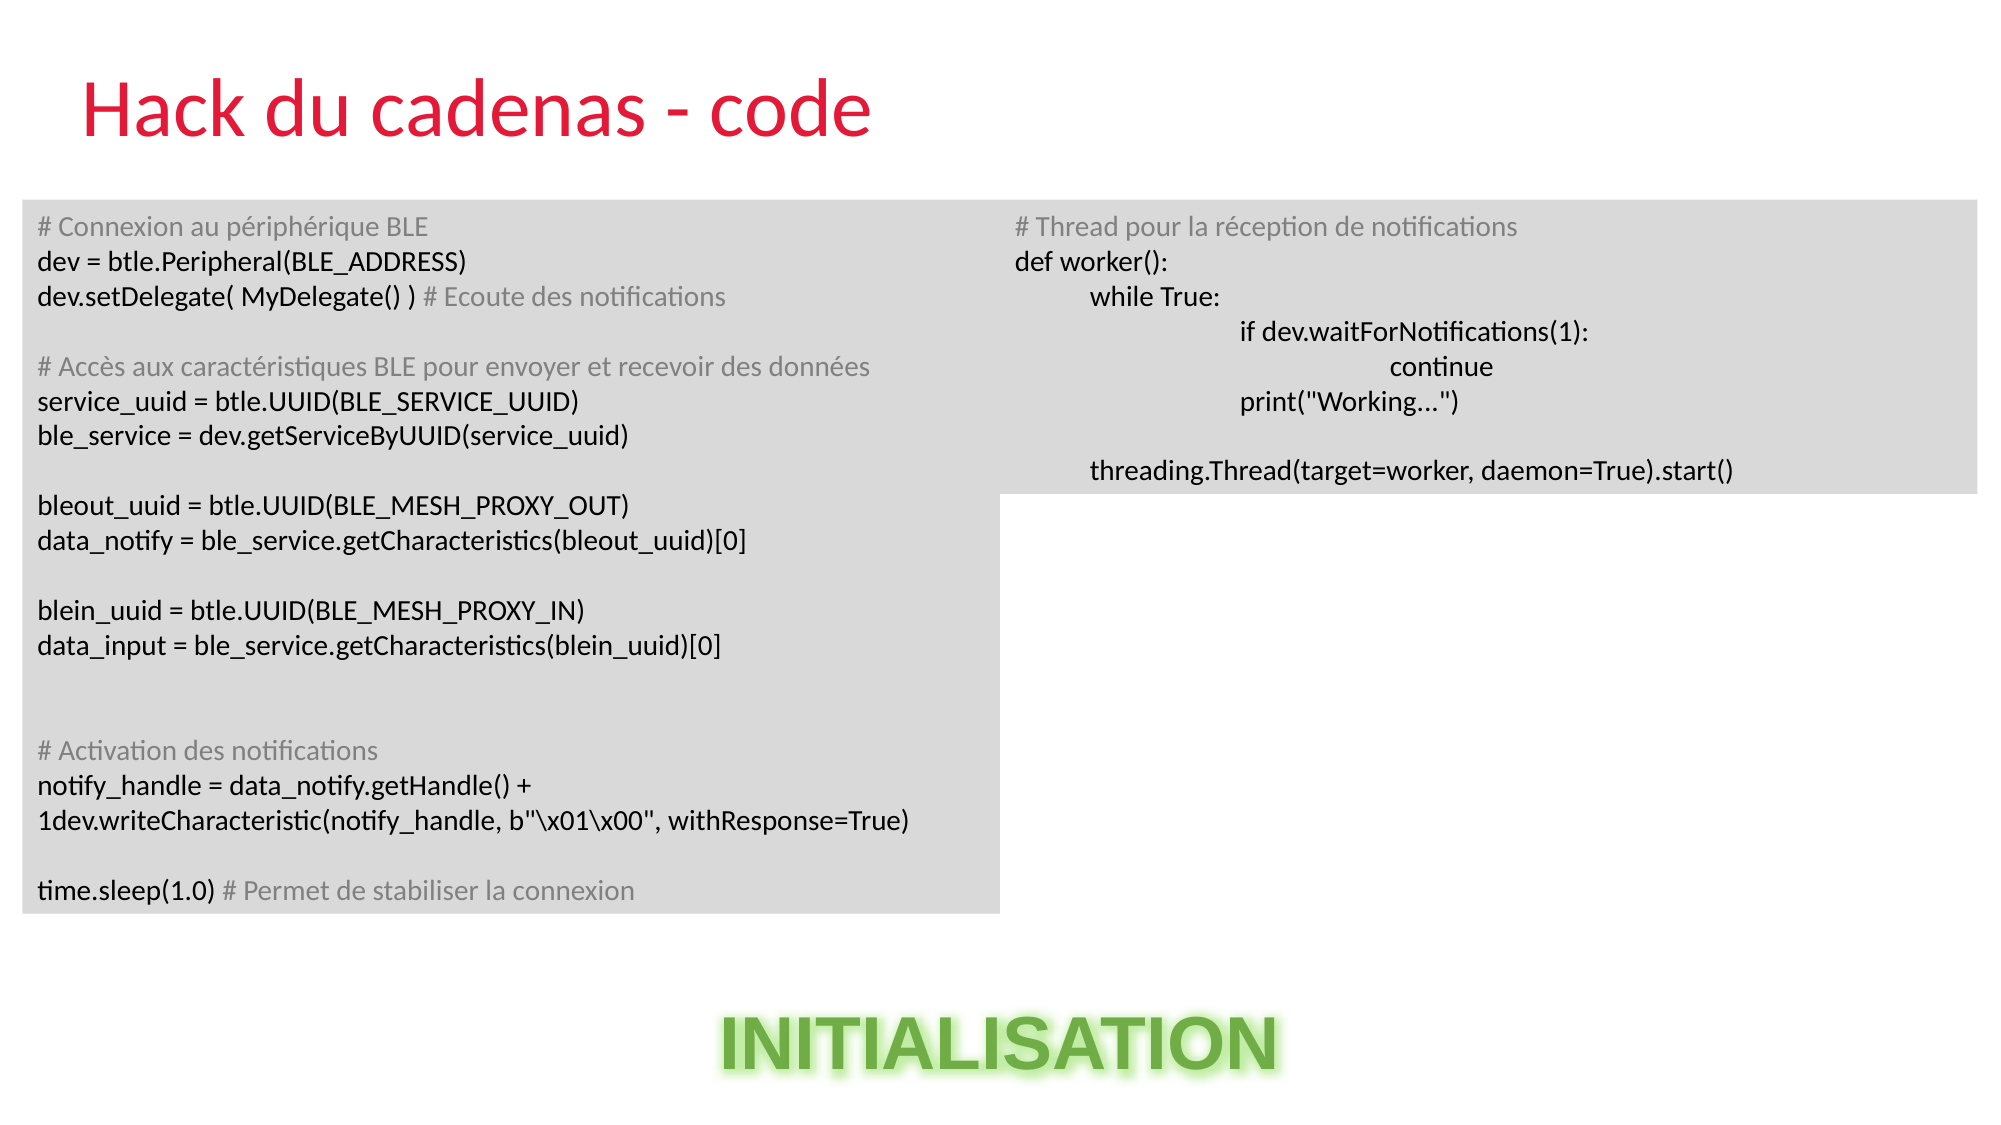

Hack du cadenas - code
# Connexion au périphérique BLE
dev = btle.Peripheral(BLE_ADDRESS)
dev.setDelegate( MyDelegate() ) # Ecoute des notifications

# Accès aux caractéristiques BLE pour envoyer et recevoir des données
service_uuid = btle.UUID(BLE_SERVICE_UUID)
ble_service = dev.getServiceByUUID(service_uuid)

bleout_uuid = btle.UUID(BLE_MESH_PROXY_OUT)
data_notify = ble_service.getCharacteristics(bleout_uuid)[0]

blein_uuid = btle.UUID(BLE_MESH_PROXY_IN)
data_input = ble_service.getCharacteristics(blein_uuid)[0]

# Activation des notifications
notify_handle = data_notify.getHandle() + 1dev.writeCharacteristic(notify_handle, b"\x01\x00", withResponse=True)

time.sleep(1.0) # Permet de stabiliser la connexion
# Thread pour la réception de notifications
def worker():
while True:
	if dev.waitForNotifications(1):
		continue
	print("Working...")

threading.Thread(target=worker, daemon=True).start()
INITIALISATION